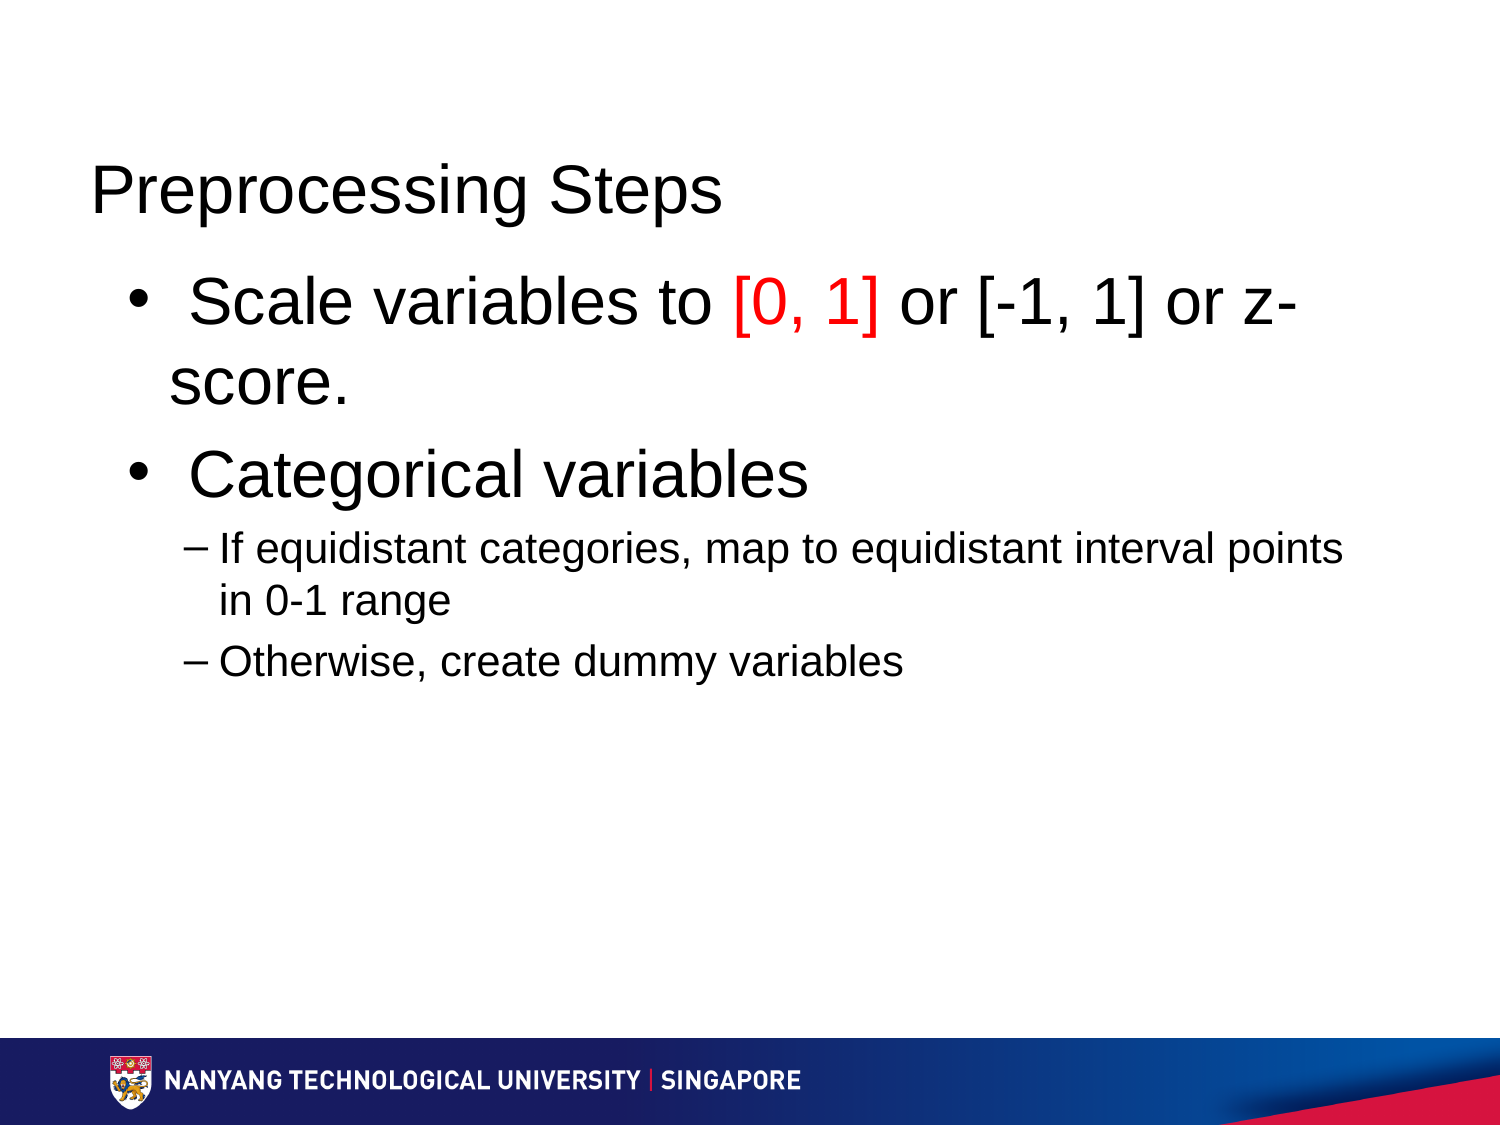

# Preprocessing Steps
 Scale variables to [0, 1] or [-1, 1] or z-score.
 Categorical variables
If equidistant categories, map to equidistant interval points in 0-1 range
Otherwise, create dummy variables